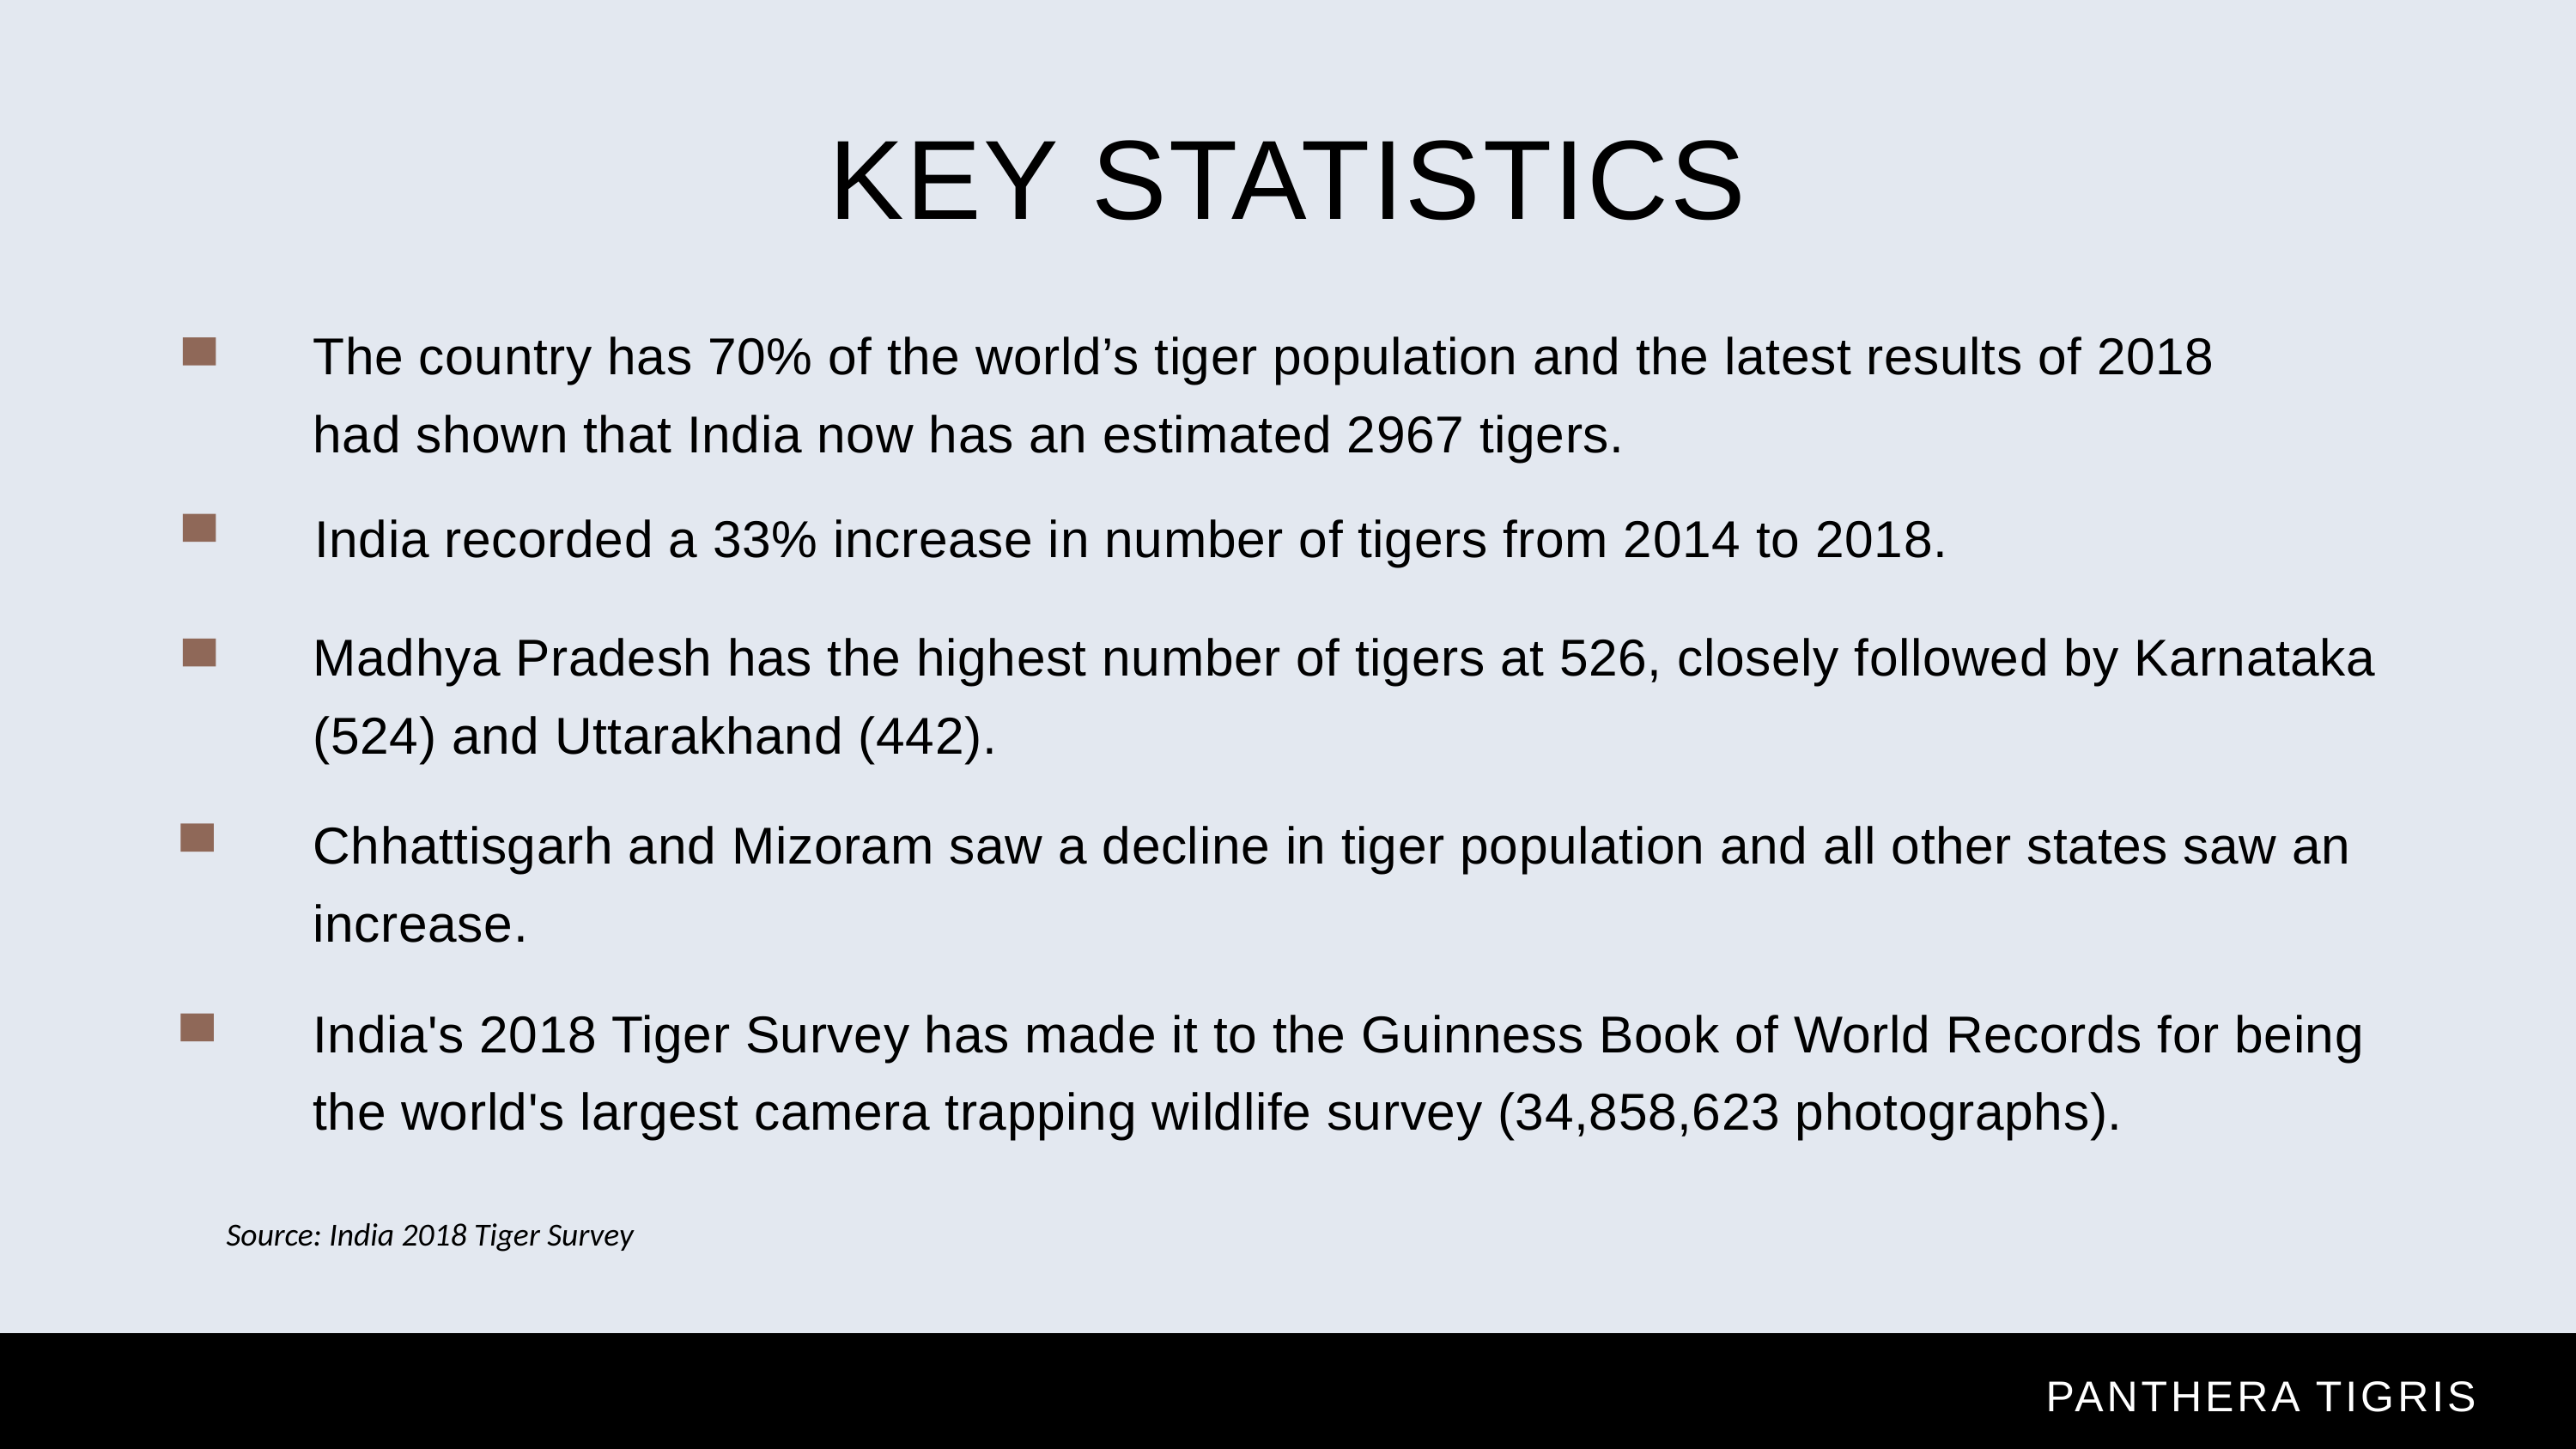

KEY STATISTICS
The country has 70% of the world’s tiger population and the latest results of 2018 had shown that India now has an estimated 2967 tigers.

India recorded a 33% increase in number of tigers from 2014 to 2018.

Madhya Pradesh has the highest number of tigers at 526, closely followed by Karnataka (524) and Uttarakhand (442).

Chhattisgarh and Mizoram saw a decline in tiger population and all other states saw an increase.

India's 2018 Tiger Survey has made it to the Guinness Book of World Records for being the world's largest camera trapping wildlife survey (34,858,623 photographs).

Source: India 2018 Tiger Survey

 PANTHERA TIGRIS